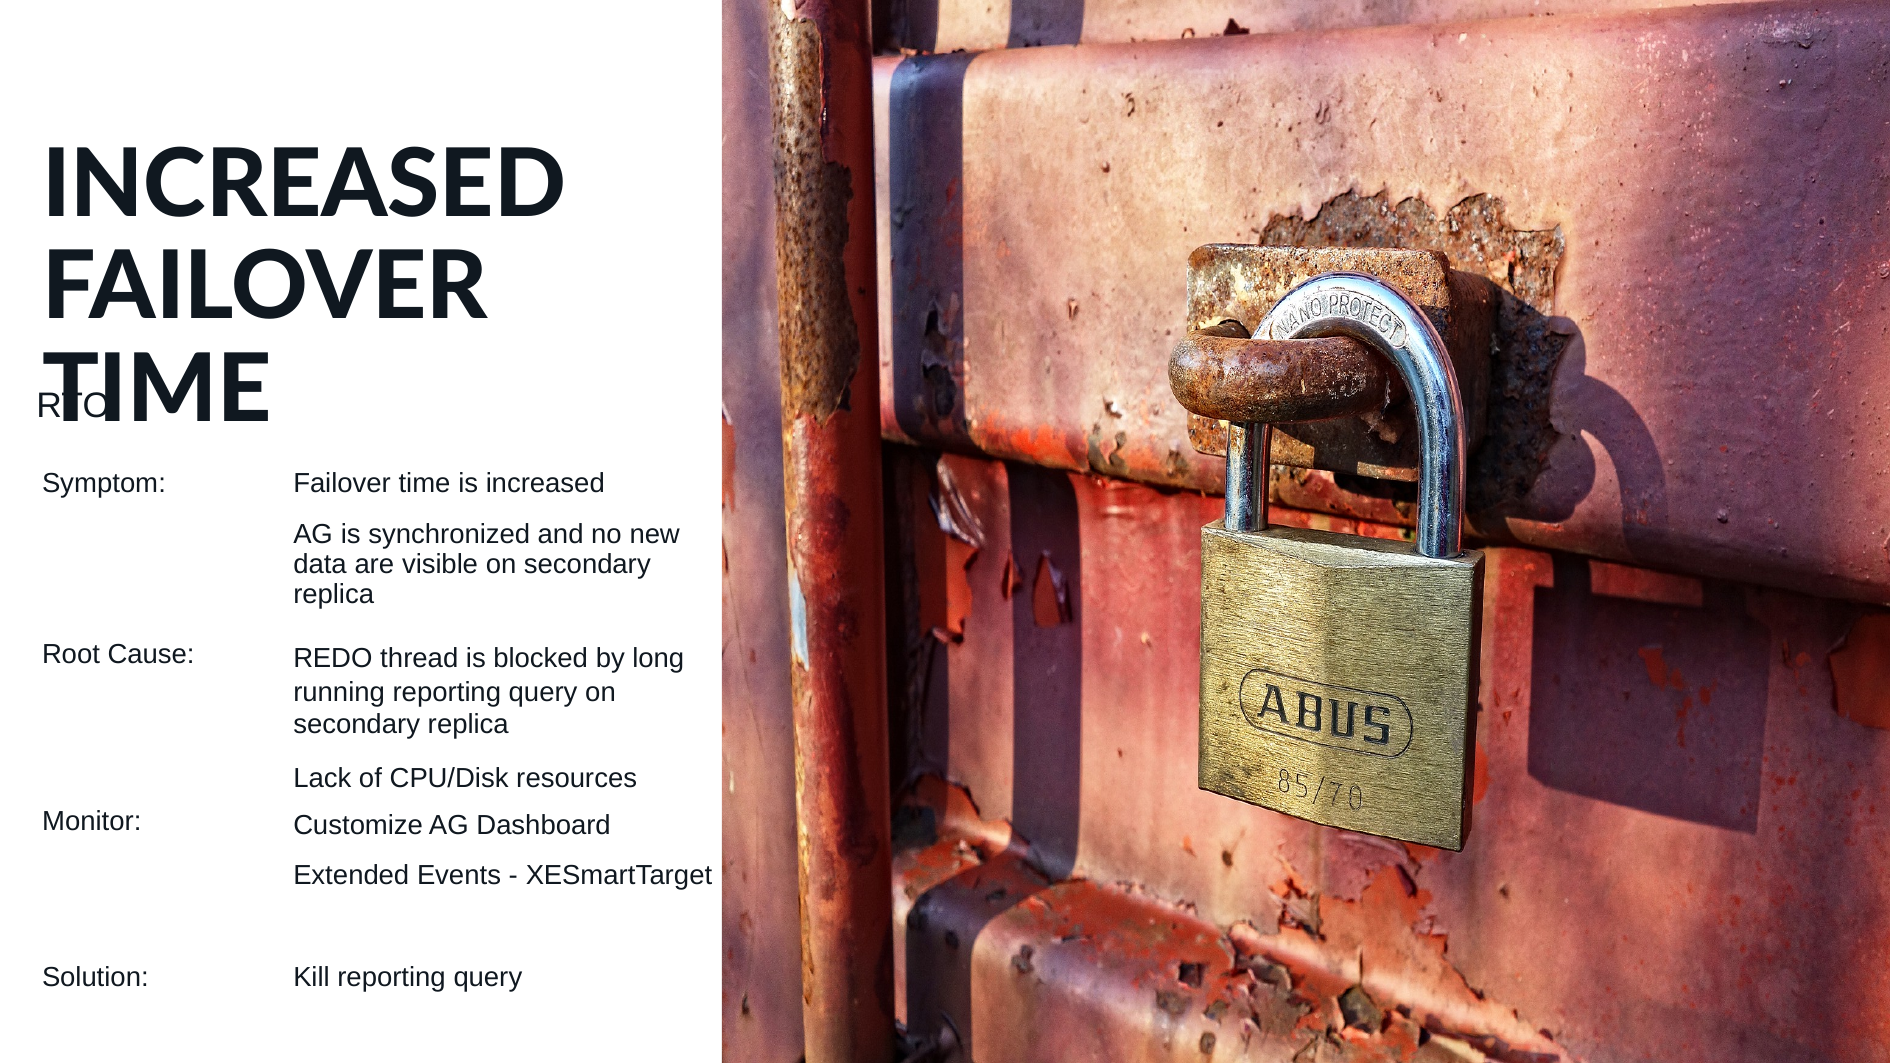

INCREASED FAILOVER TIME
RTO
Symptom:
Failover time is increased
AG is synchronized and no new data are visible on secondary replica

Root Cause:

REDO thread is blocked by long running reporting query on secondary replica
Lack of CPU/Disk resources
Monitor:
Customize AG Dashboard
Extended Events - XESmartTarget
Solution:
Kill reporting query